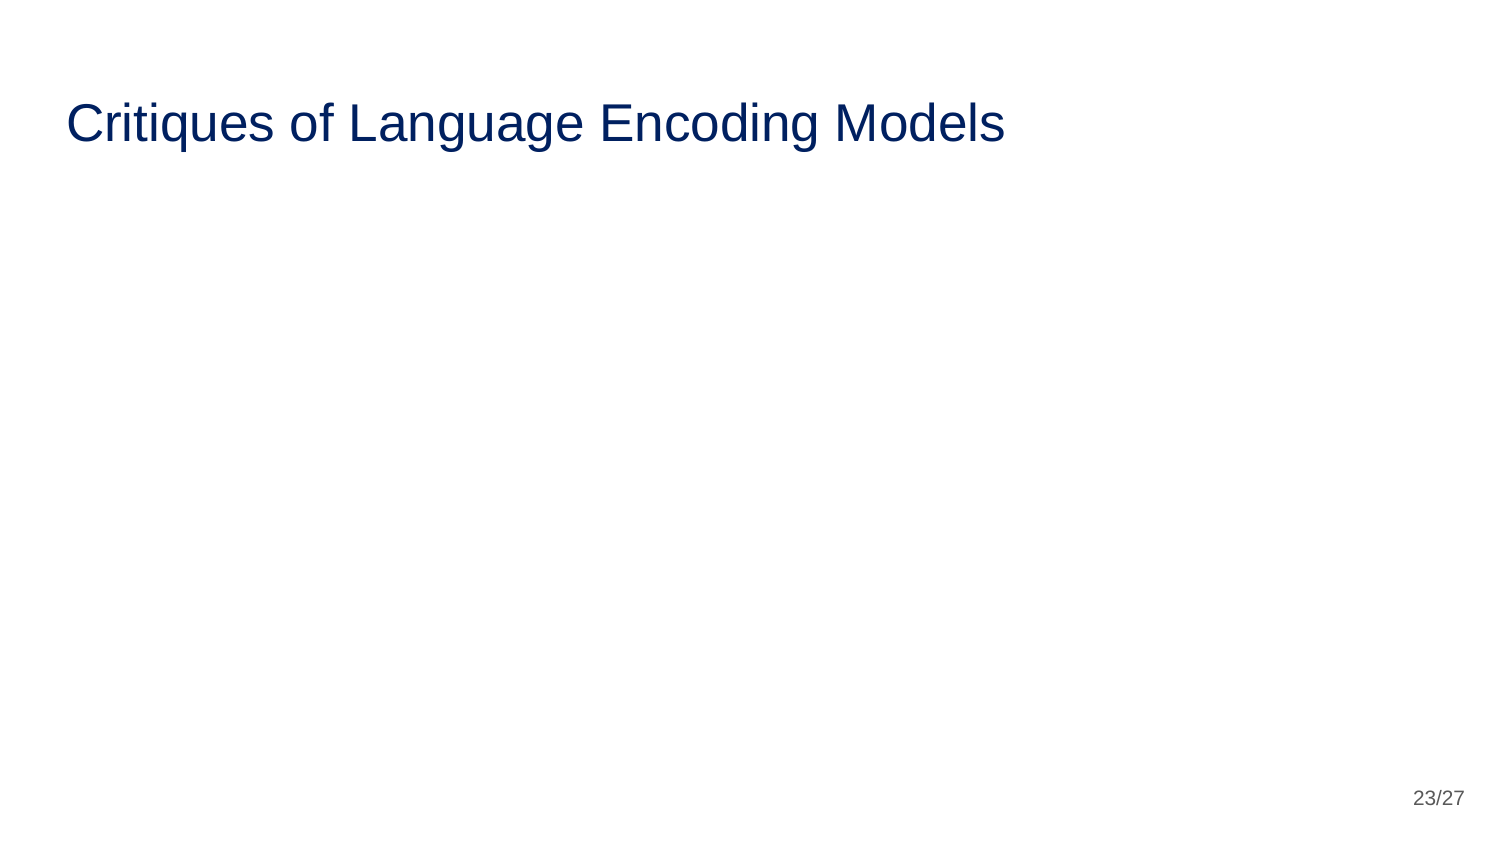

# Critiques of Language Encoding Models
23/27